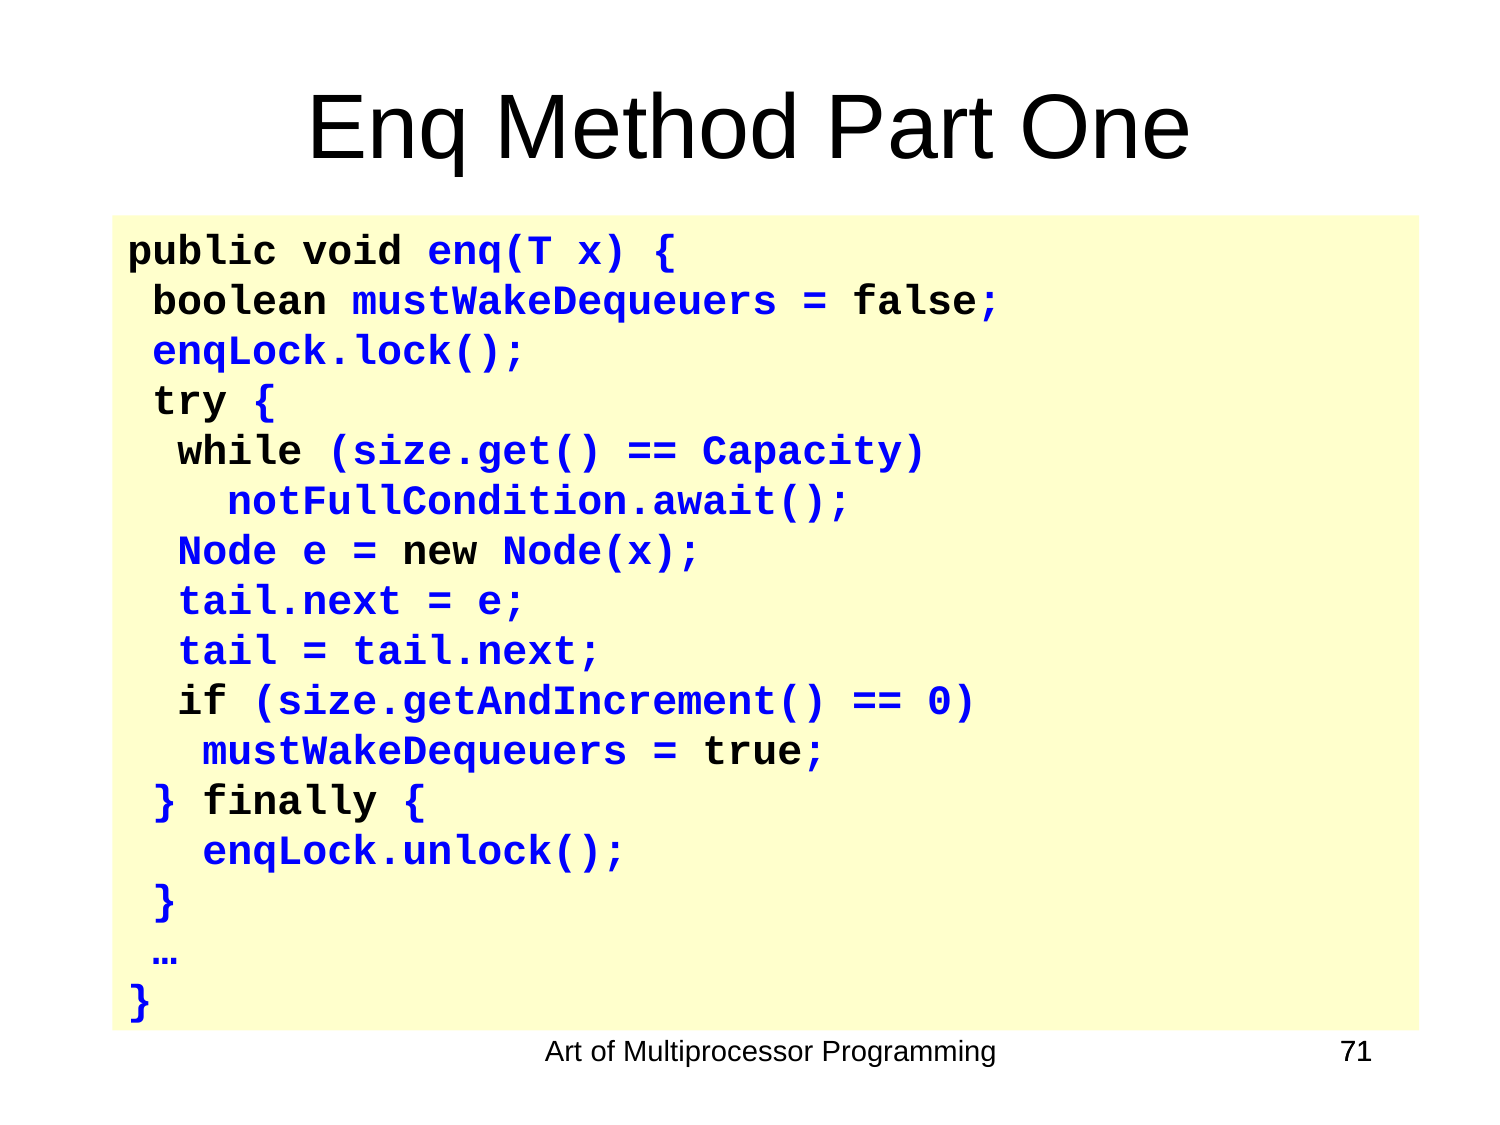

Enq Method Part One
public void enq(T x) {
 boolean mustWakeDequeuers = false;
 enqLock.lock();
 try {
  while (size.get() == Capacity)
    notFullCondition.await();
  Node e = new Node(x);
  tail.next = e;
  tail = tail.next;
  if (size.getAndIncrement() == 0)
   mustWakeDequeuers = true;
 } finally {
   enqLock.unlock();
 }
 …
}
Art of Multiprocessor Programming
71
71